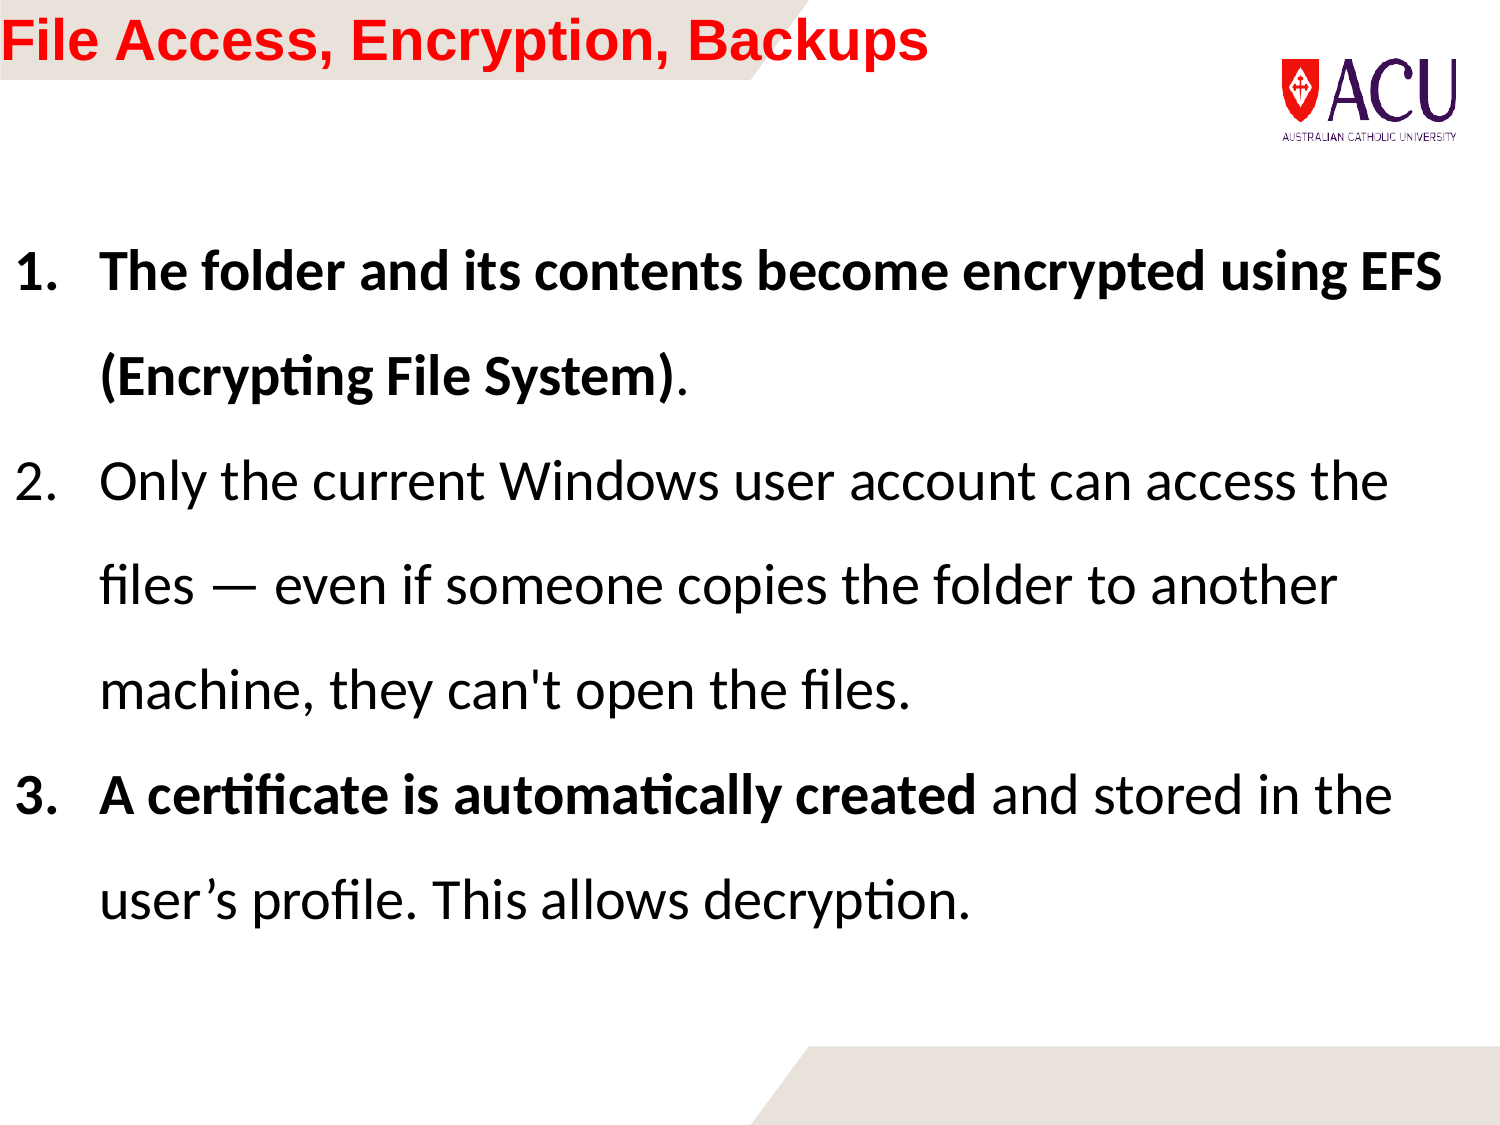

# File Access, Encryption, Backups
The folder and its contents become encrypted using EFS (Encrypting File System).
Only the current Windows user account can access the files — even if someone copies the folder to another machine, they can't open the files.
A certificate is automatically created and stored in the user’s profile. This allows decryption.